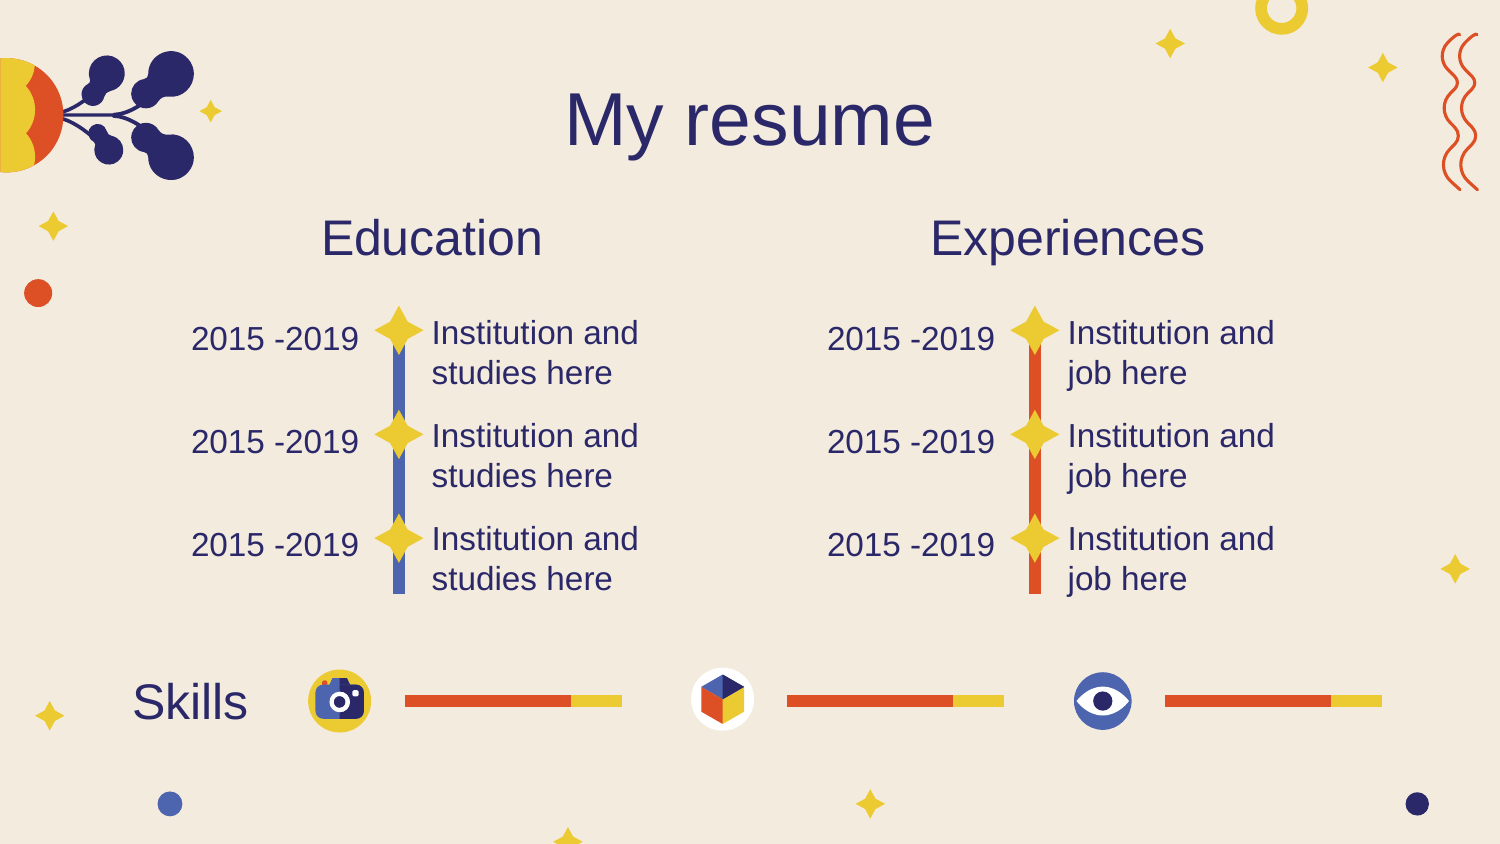

# My resume
Education
Experiences

Institution and studies here
Institution and job here

2015 -2019
2015 -2019
Institution and studies here

Institution and job here
2015 -2019
2015 -2019
Institution and studies here
Institution and job here
2015 -2019
2015 -2019

Skills